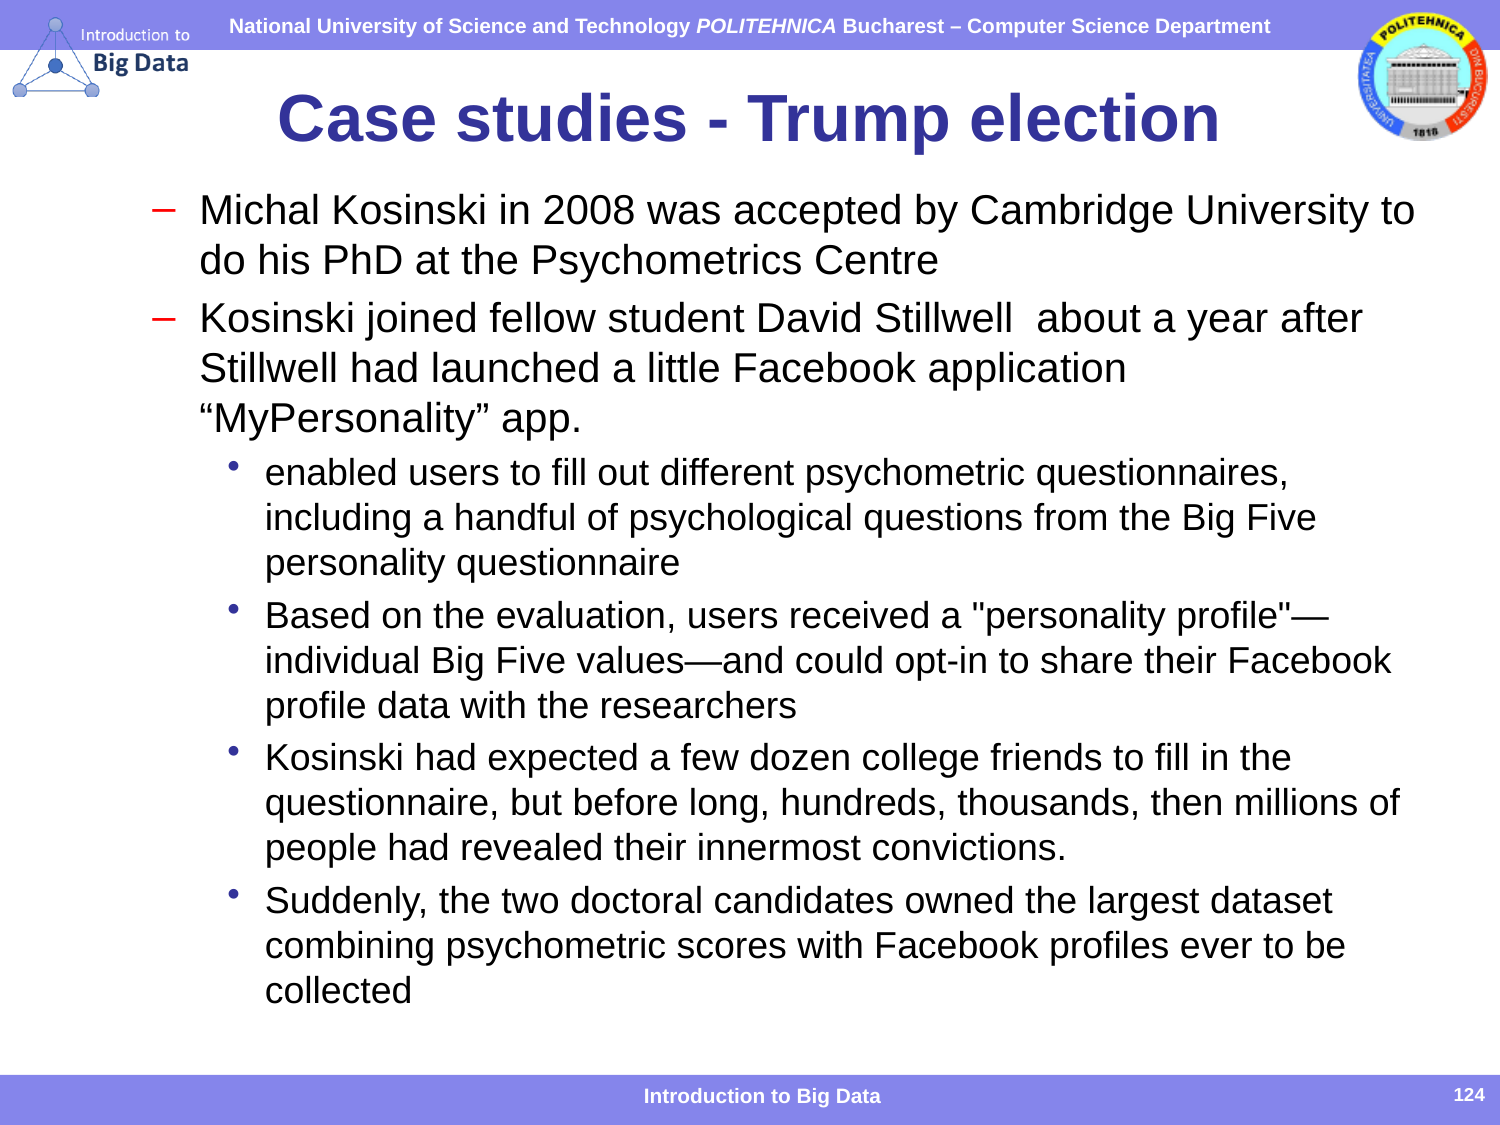

# Case studies - Trump election
Michal Kosinski in 2008 was accepted by Cambridge University to do his PhD at the Psychometrics Centre
Kosinski joined fellow student David Stillwell  about a year after Stillwell had launched a little Facebook application “MyPersonality” app.
enabled users to fill out different psychometric questionnaires, including a handful of psychological questions from the Big Five personality questionnaire
Based on the evaluation, users received a "personality profile"—individual Big Five values—and could opt-in to share their Facebook profile data with the researchers
Kosinski had expected a few dozen college friends to fill in the questionnaire, but before long, hundreds, thousands, then millions of people had revealed their innermost convictions.
Suddenly, the two doctoral candidates owned the largest dataset combining psychometric scores with Facebook profiles ever to be collected

Introduction to Big Data
124